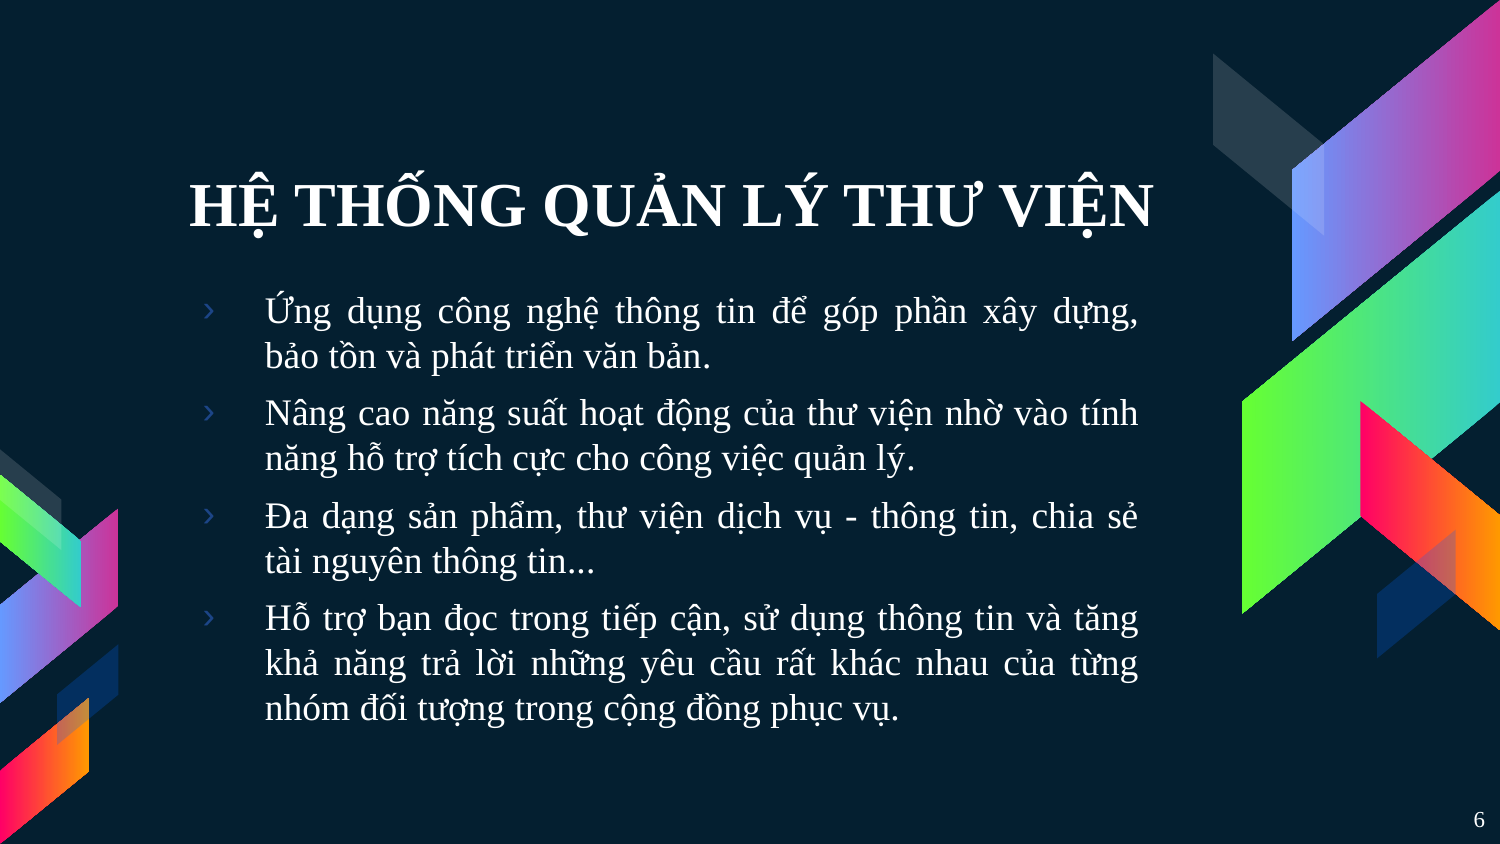

MỤC TIÊU XÂY DỰNG
# HỆ THỐNG QUẢN LÝ THƯ VIỆN
Ứng dụng công nghệ thông tin để góp phần xây dựng, bảo tồn và phát triển văn bản.
Nâng cao năng suất hoạt động của thư viện nhờ vào tính năng hỗ trợ tích cực cho công việc quản lý.
Đa dạng sản phẩm, thư viện dịch vụ - thông tin, chia sẻ tài nguyên thông tin...
Hỗ trợ bạn đọc trong tiếp cận, sử dụng thông tin và tăng khả năng trả lời những yêu cầu rất khác nhau của từng nhóm đối tượng trong cộng đồng phục vụ.

Đảm bảo yêu cầu
Nhiệm vụ cơ bản
PHẦN I:
MÔ TẢ DỰ ÁN
6